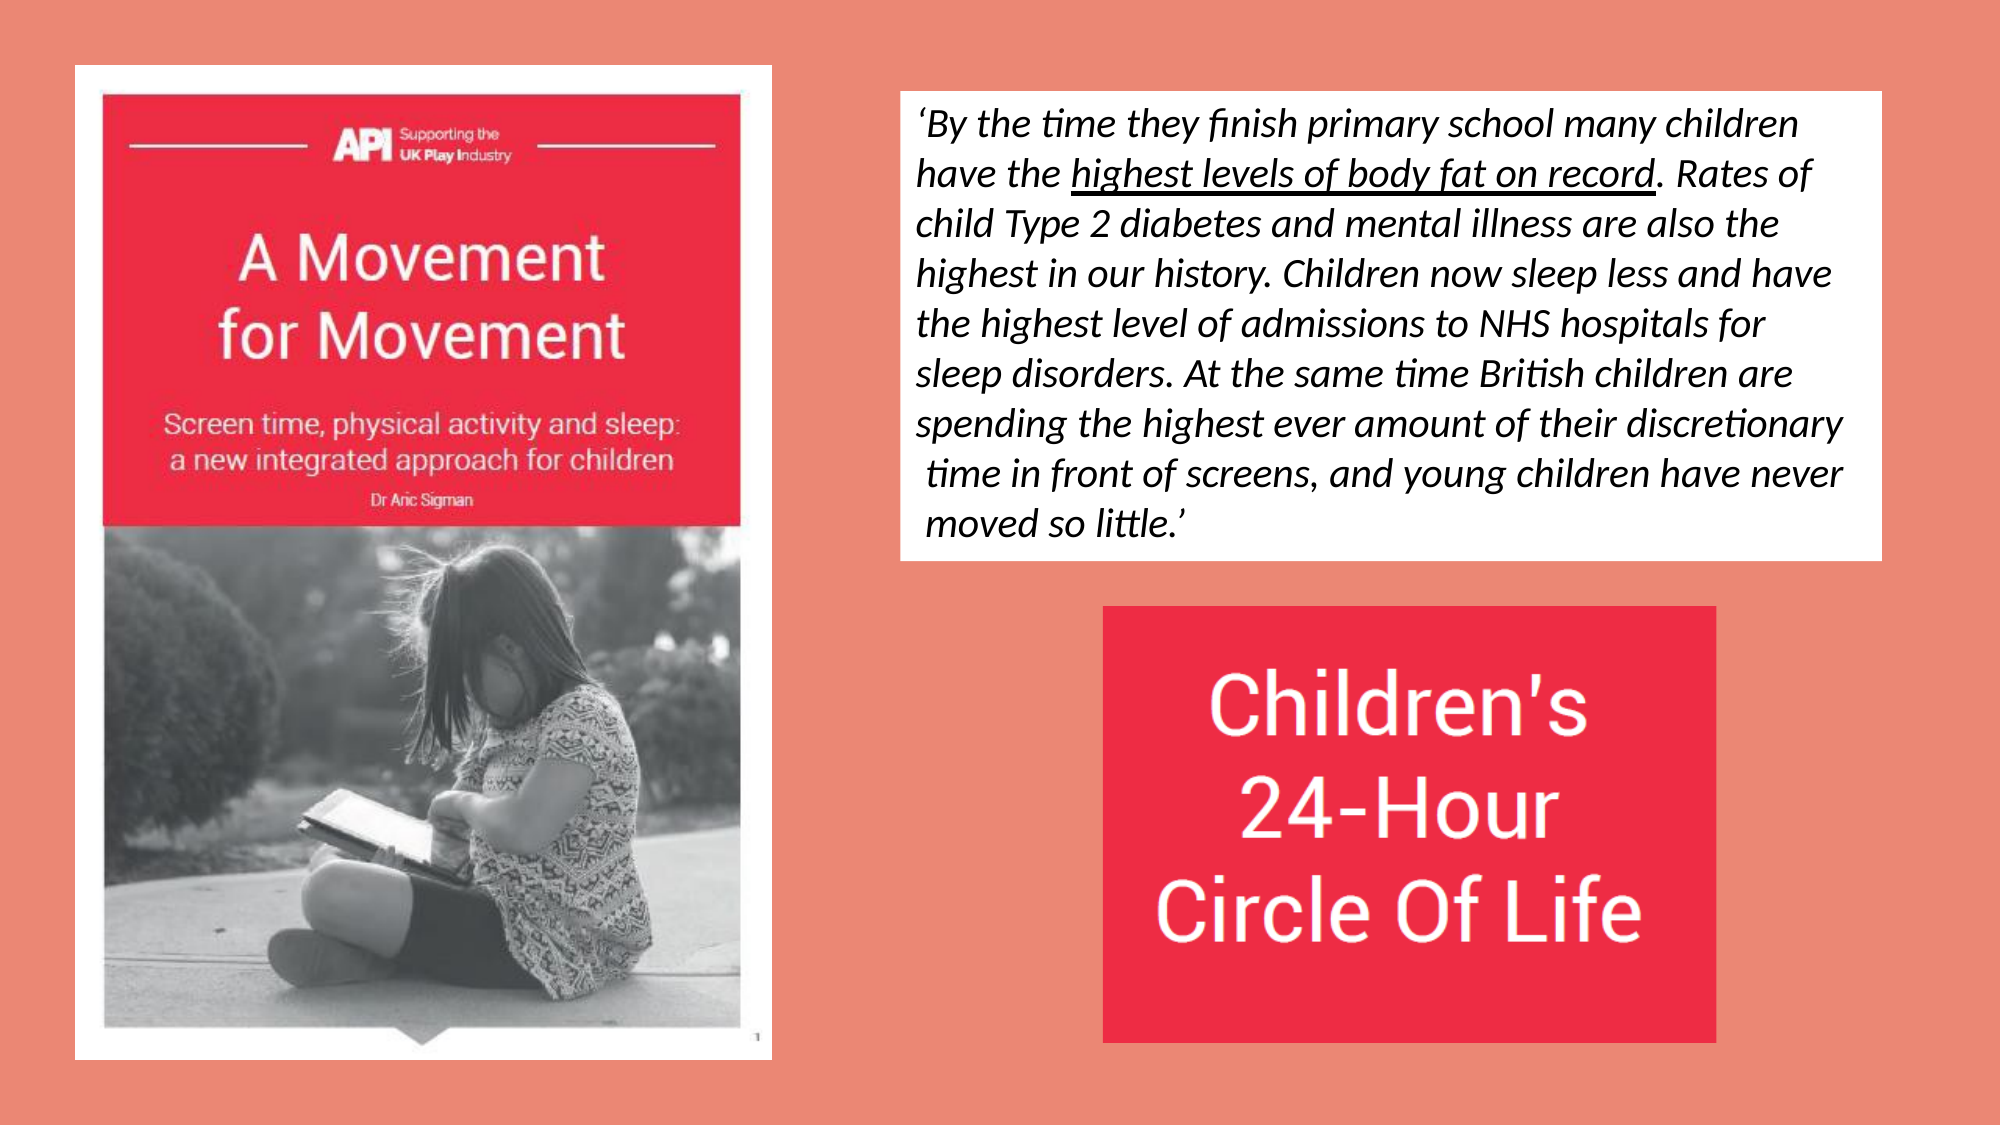

‘By the time they finish primary school many children  have the highest levels of body fat on record. Rates of  child Type 2 diabetes and mental illness are also the  highest in our history. Children now sleep less and have  the highest level of admissions to NHS hospitals for  sleep disorders. At the same time British children are  spending the highest ever amount of their discretionary  time in front of screens, and young children have never  moved so little.’